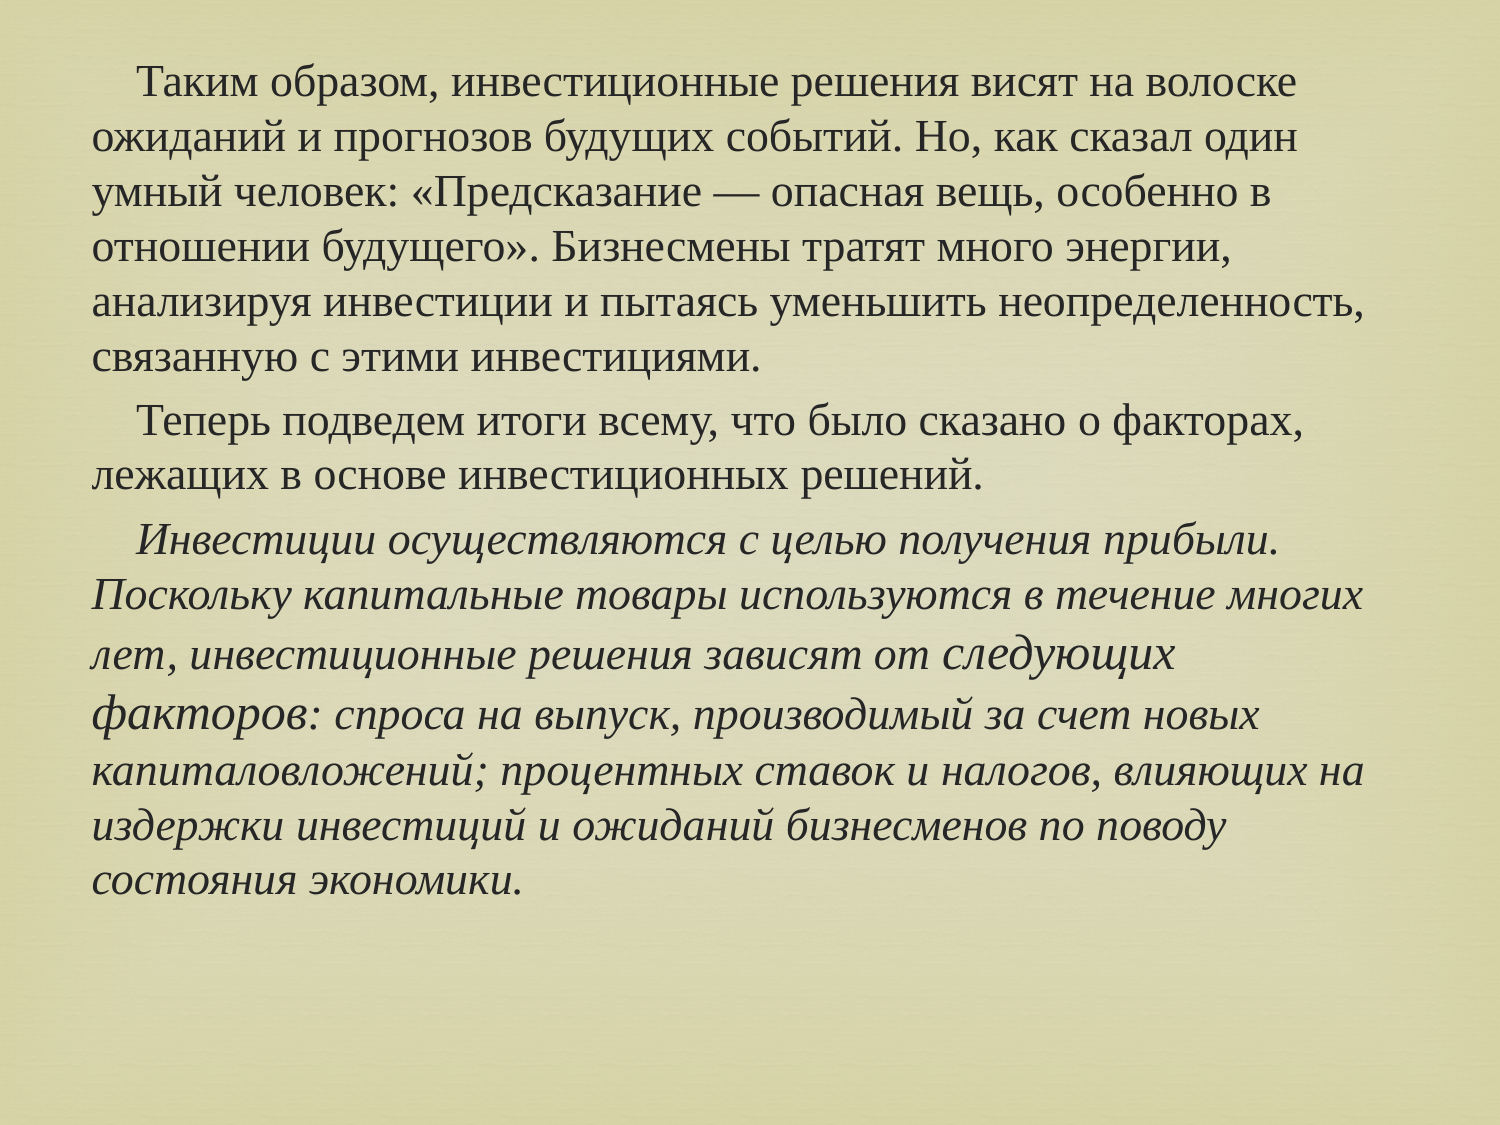

Таким образом, инвестиционные решения висят на волоске ожиданий и прогнозов будущих событий. Но, как сказал один умный человек: «Предсказание — опасная вещь, особенно в отношении будущего». Бизнесмены тратят много энергии, анализируя инвестиции и пытаясь уменьшить неопределенность, связанную с этими инвестициями.
Теперь подведем итоги всему, что было сказано о факторах, лежащих в основе инвестиционных решений.
Инвестиции осуществляются с целью получения прибыли. Поскольку капитальные товары используются в течение многих лет, инвестиционные решения зависят от следующих факторов: спроса на выпуск, производимый за счет новых капиталовложений; процентных ставок и налогов, влияющих на издержки инвестиций и ожиданий бизнесменов по поводу состояния экономики.